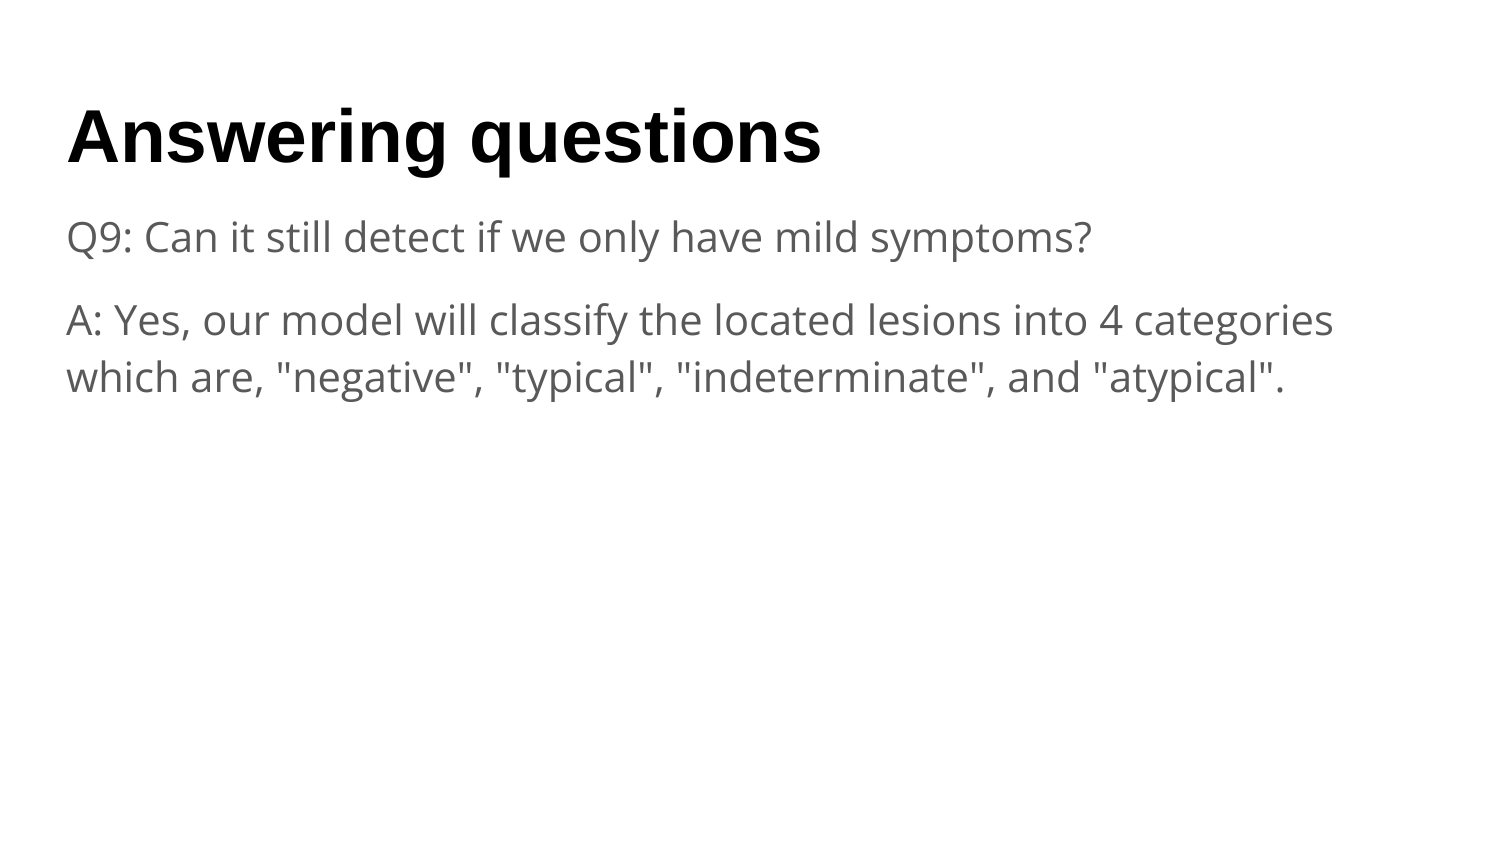

# Answering questions
Q9: Can it still detect if we only have mild symptoms?
A: Yes, our model will classify the located lesions into 4 categories which are, "negative", "typical", "indeterminate", and "atypical".